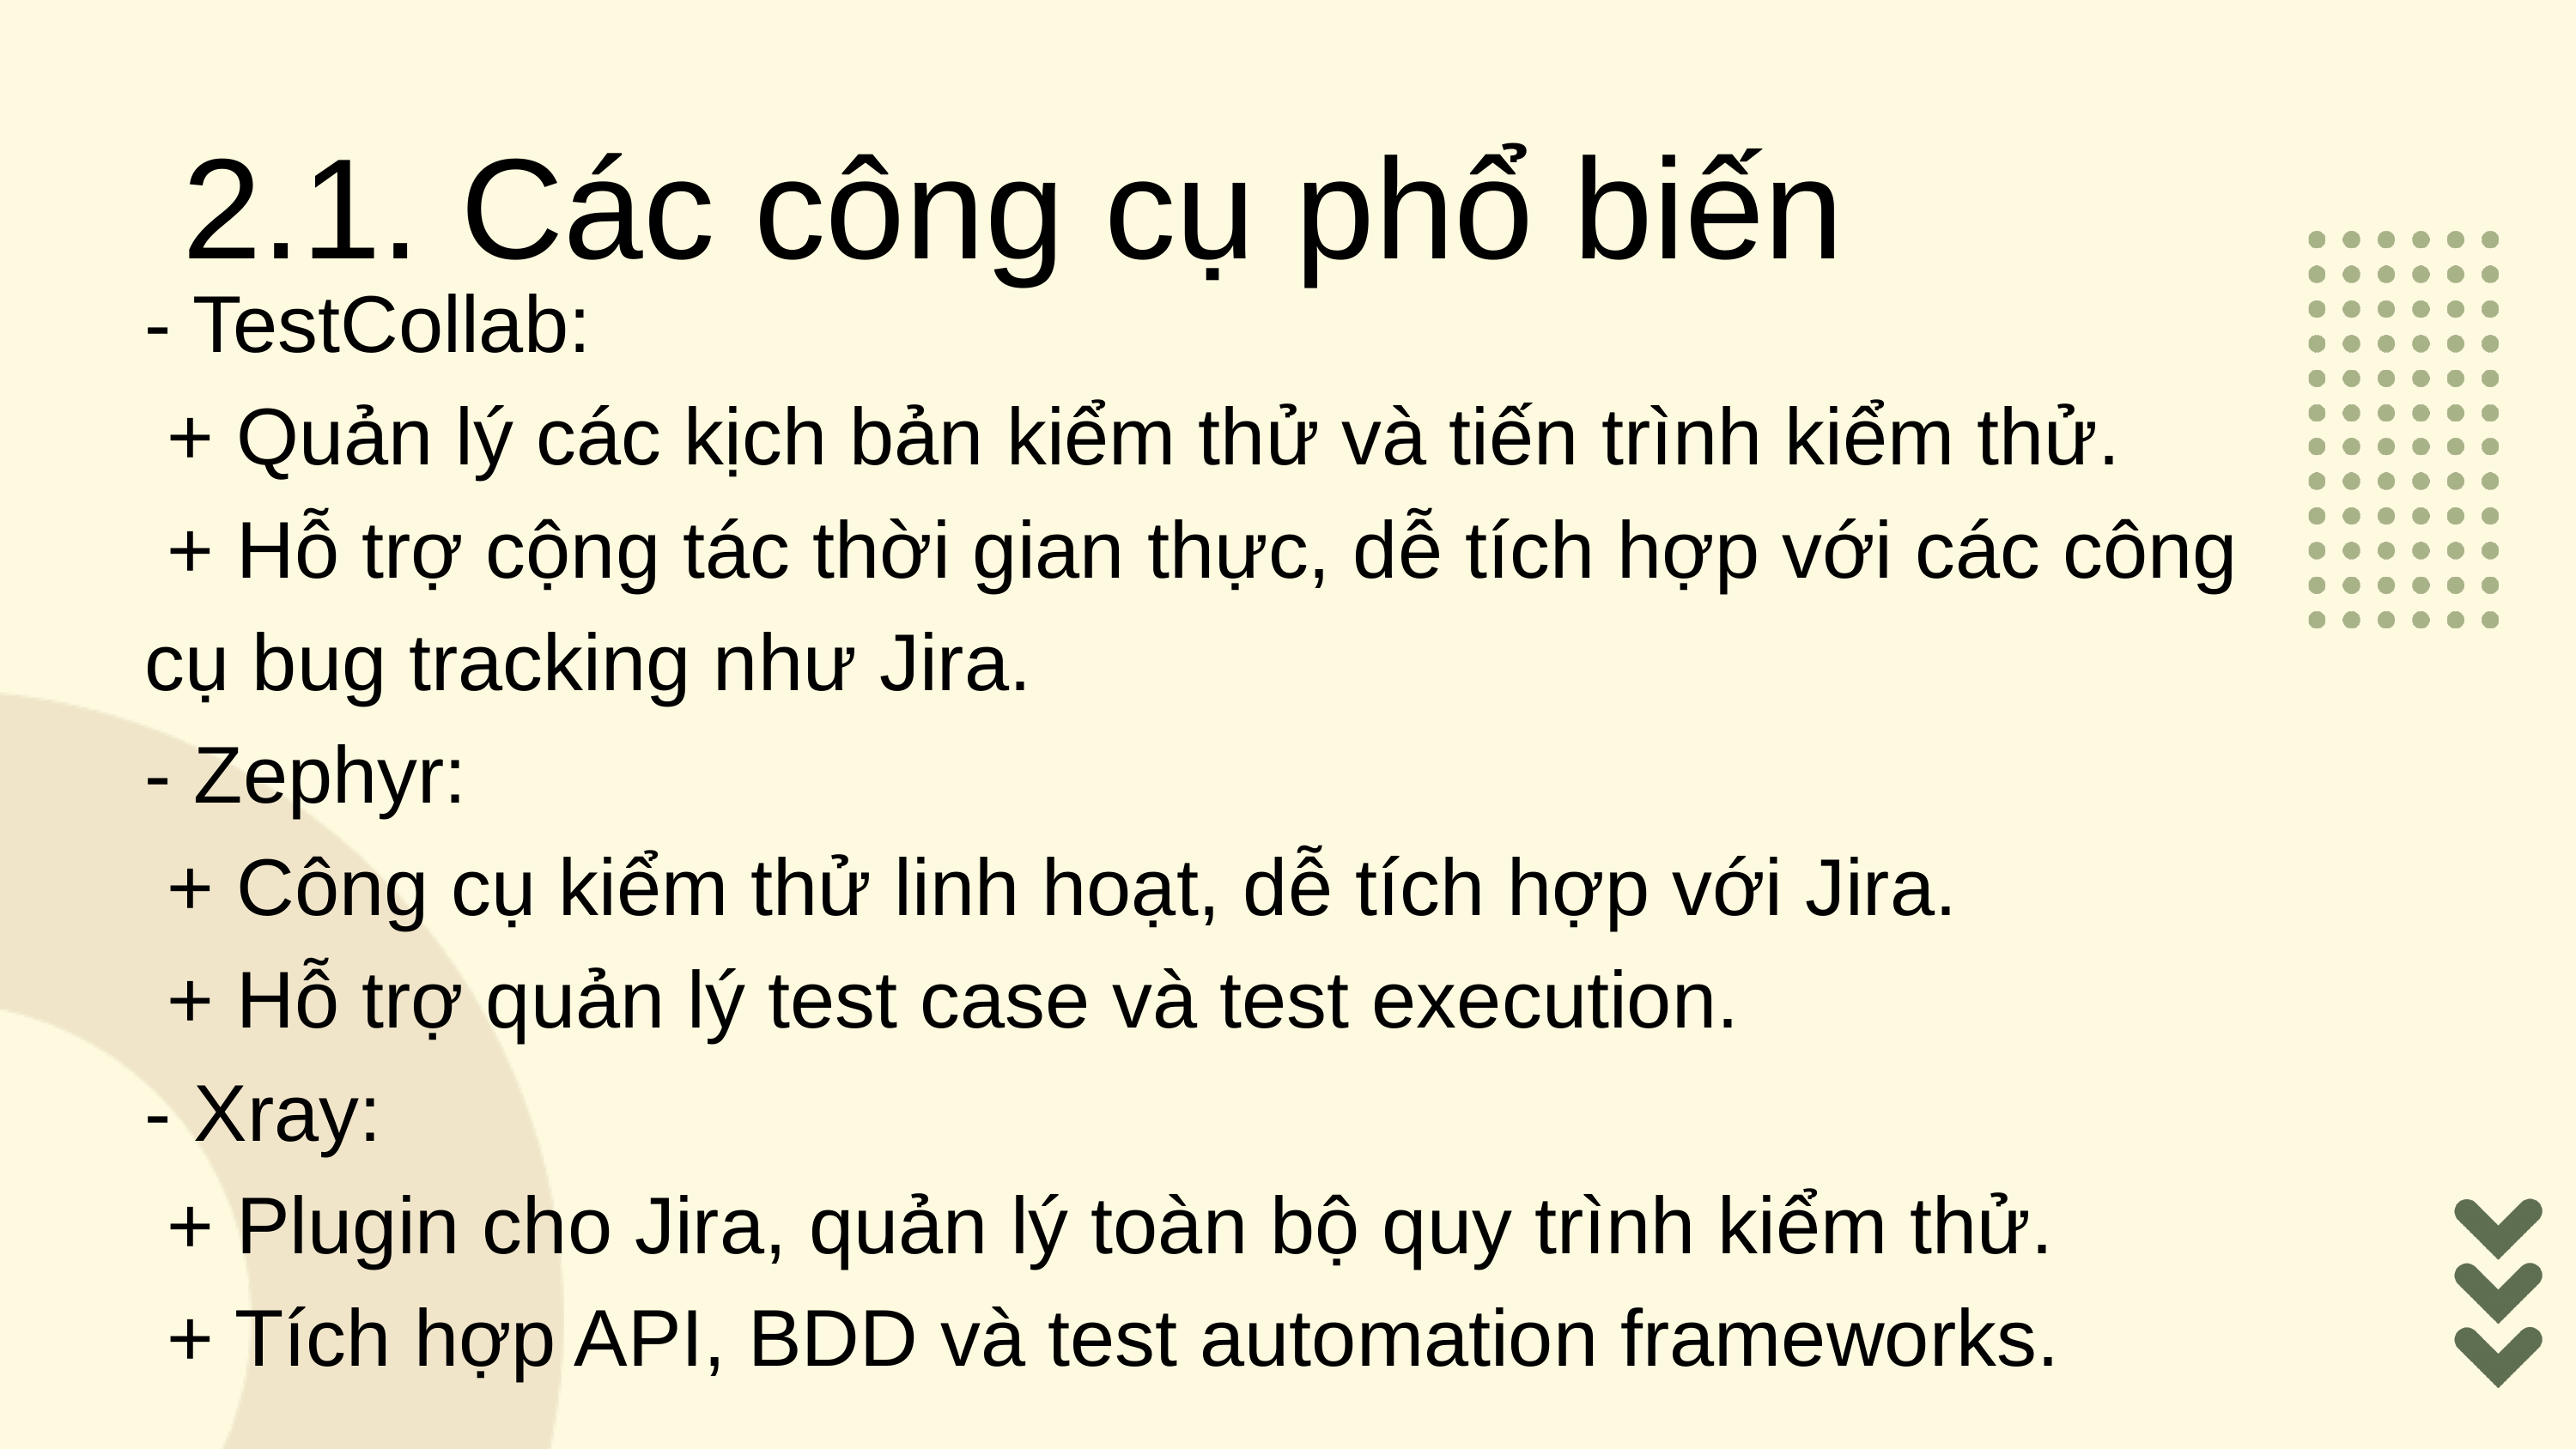

2.1. Các công cụ phổ biến

- TestCollab:
 + Quản lý các kịch bản kiểm thử và tiến trình kiểm thử.
 + Hỗ trợ cộng tác thời gian thực, dễ tích hợp với các công cụ bug tracking như Jira.
- Zephyr:
 + Công cụ kiểm thử linh hoạt, dễ tích hợp với Jira.
 + Hỗ trợ quản lý test case và test execution.
- Xray:
 + Plugin cho Jira, quản lý toàn bộ quy trình kiểm thử.
 + Tích hợp API, BDD và test automation frameworks.

Testing and Refinement:
Pilot the proposed strategies on a smaller scale to assess their effectiveness.
Gather feedback, iterate, and refine the strategies based on initial results.